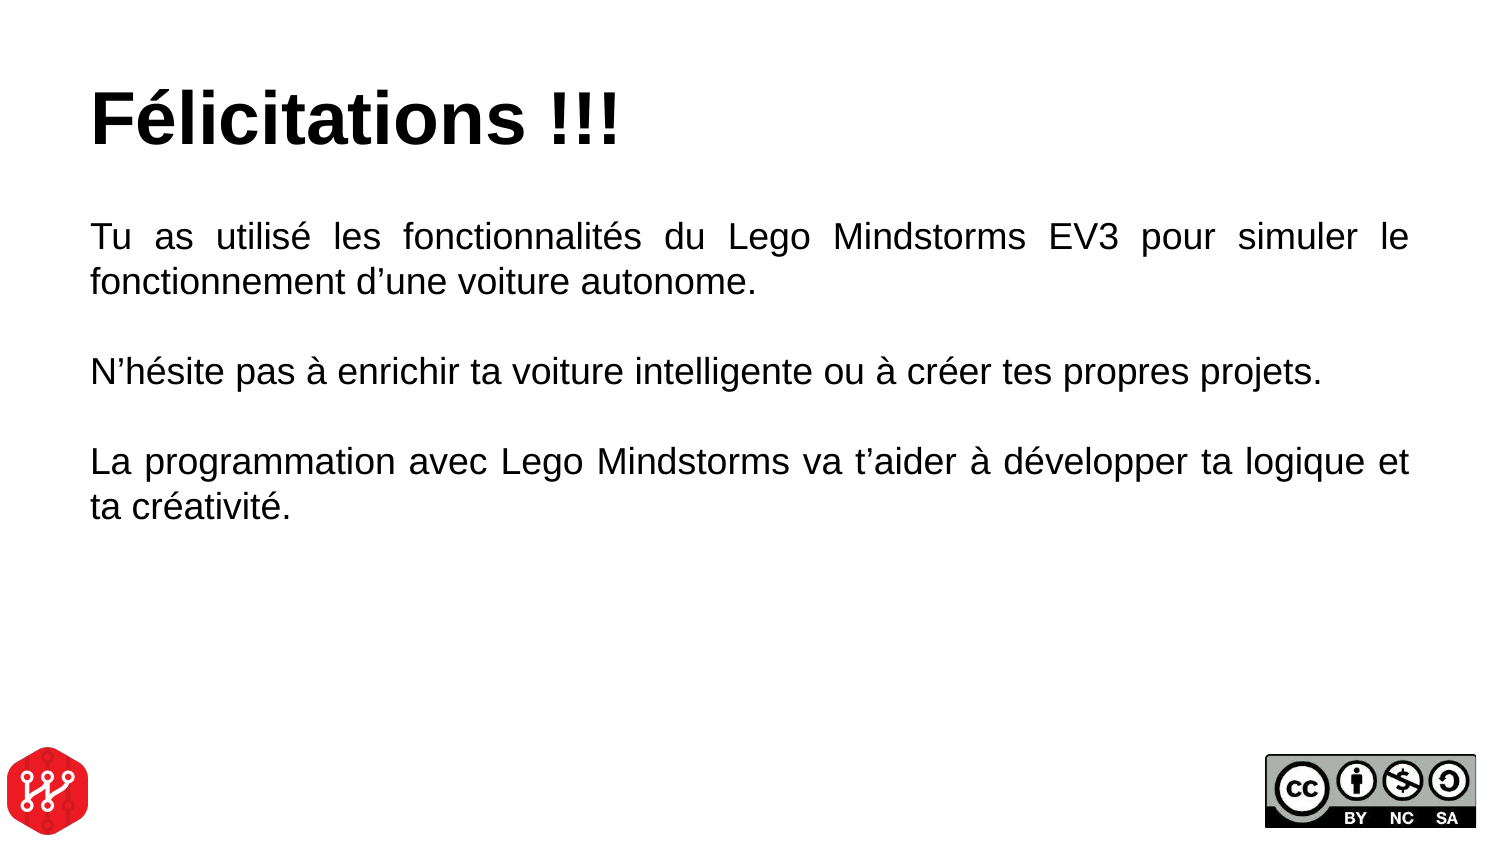

# Félicitations !!!
Tu as utilisé les fonctionnalités du Lego Mindstorms EV3 pour simuler le fonctionnement d’une voiture autonome.

N’hésite pas à enrichir ta voiture intelligente ou à créer tes propres projets.

La programmation avec Lego Mindstorms va t’aider à développer ta logique et ta créativité.